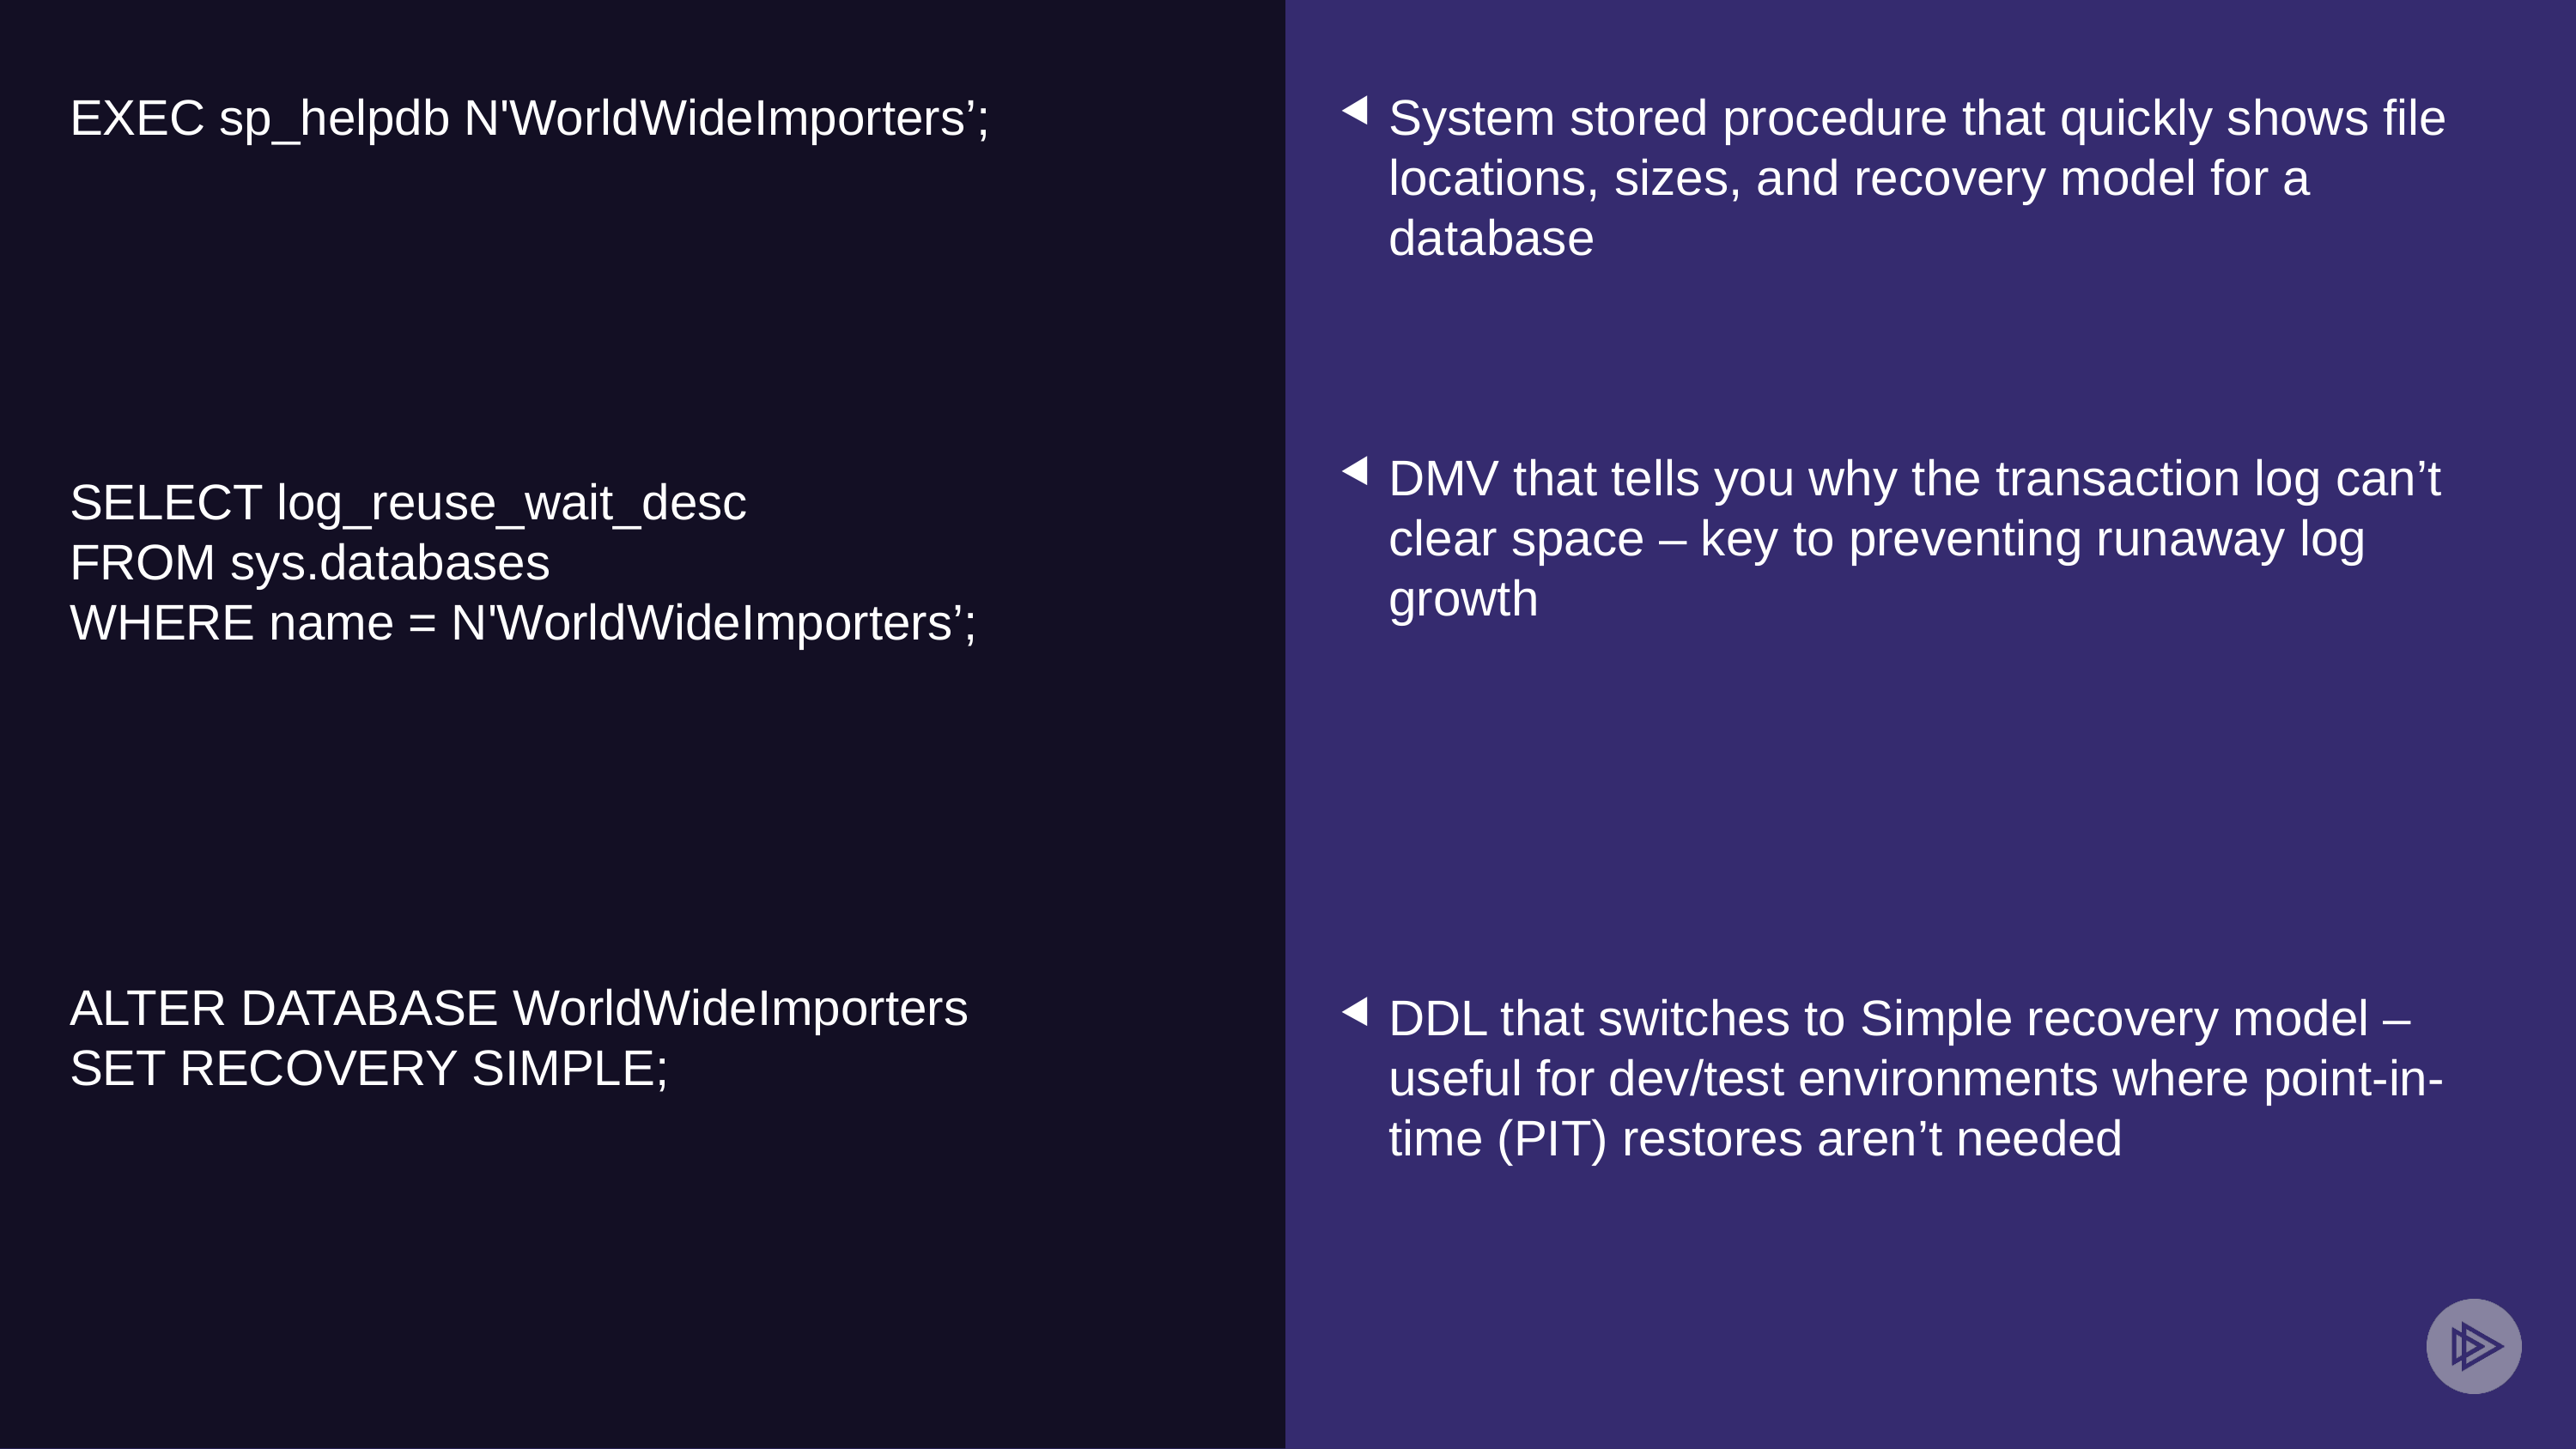

EXEC sp_helpdb N'WorldWideImporters’;

SELECT log_reuse_wait_desc
FROM sys.databases
WHERE name = N'WorldWideImporters’;

ALTER DATABASE WorldWideImporters
SET RECOVERY SIMPLE;

System stored procedure that quickly shows file locations, sizes, and recovery model for a database

DMV that tells you why the transaction log can’t clear space – key to preventing runaway log growth

DDL that switches to Simple recovery model – useful for dev/test environments where point-in-time (PIT) restores aren’t needed